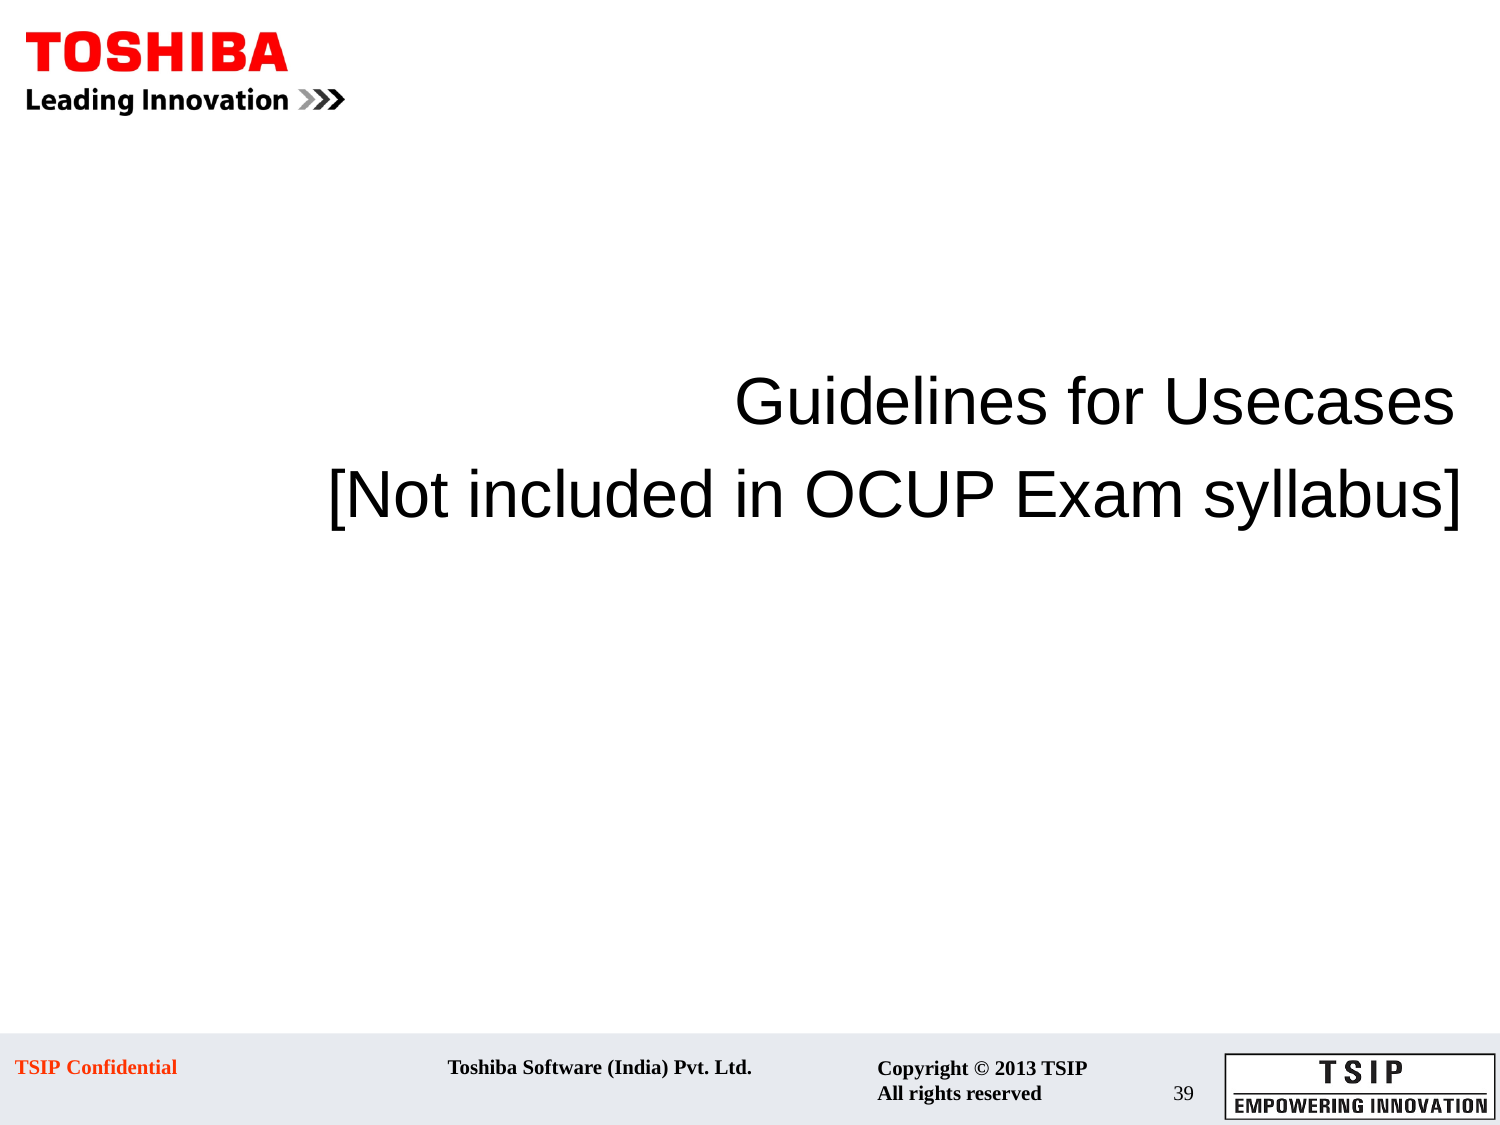

# Guidelines for Usecases
[Not included in OCUP Exam syllabus]